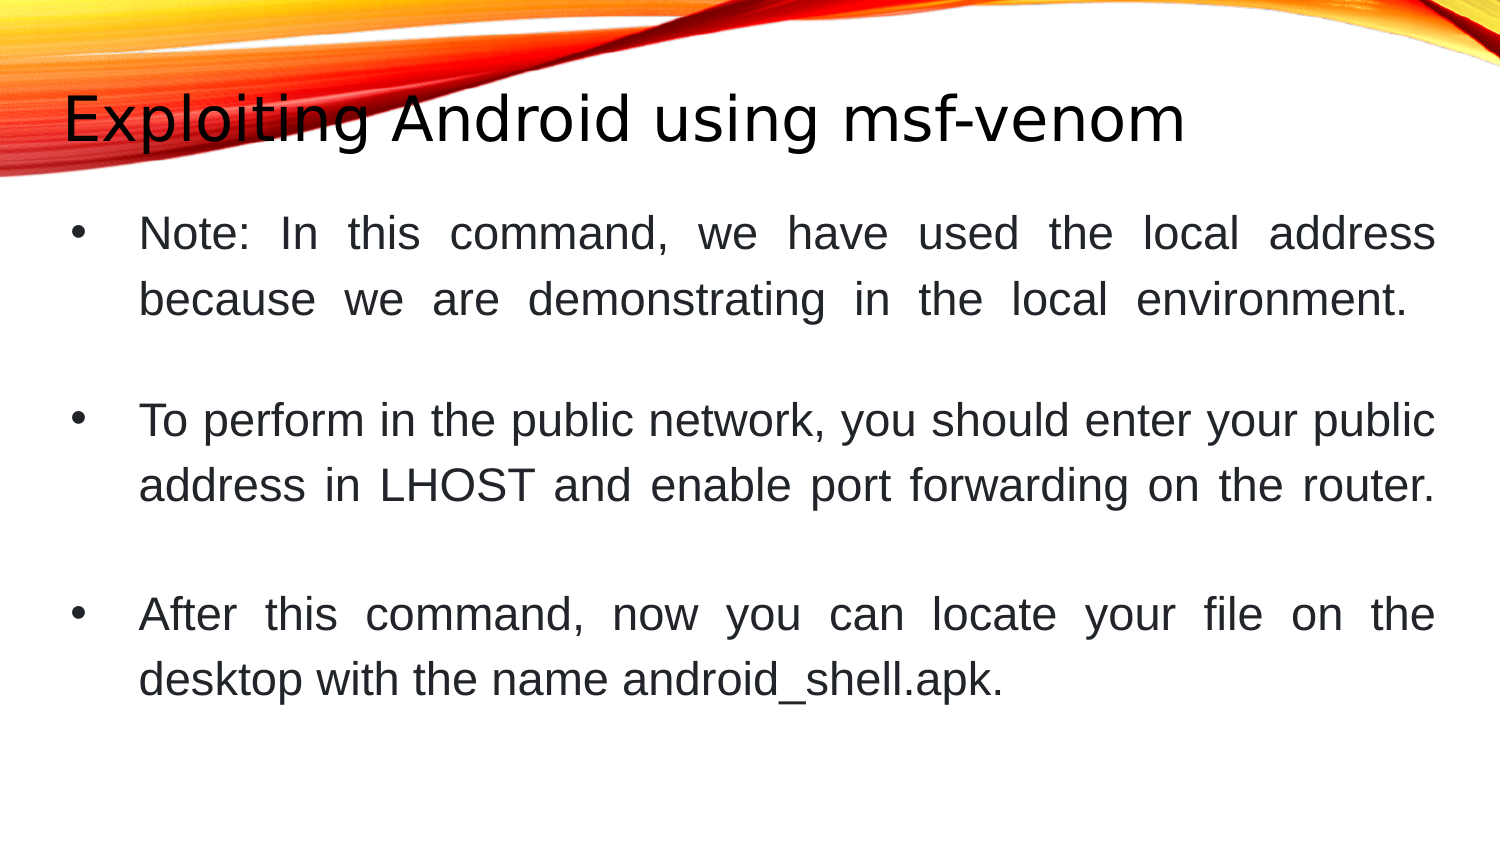

# Exploiting Android using msf-venom

Note: In this command, we have used the local address because we are demonstrating in the local environment.
To perform in the public network, you should enter your public address in LHOST and enable port forwarding on the router.
After this command, now you can locate your file on the desktop with the name android_shell.apk.